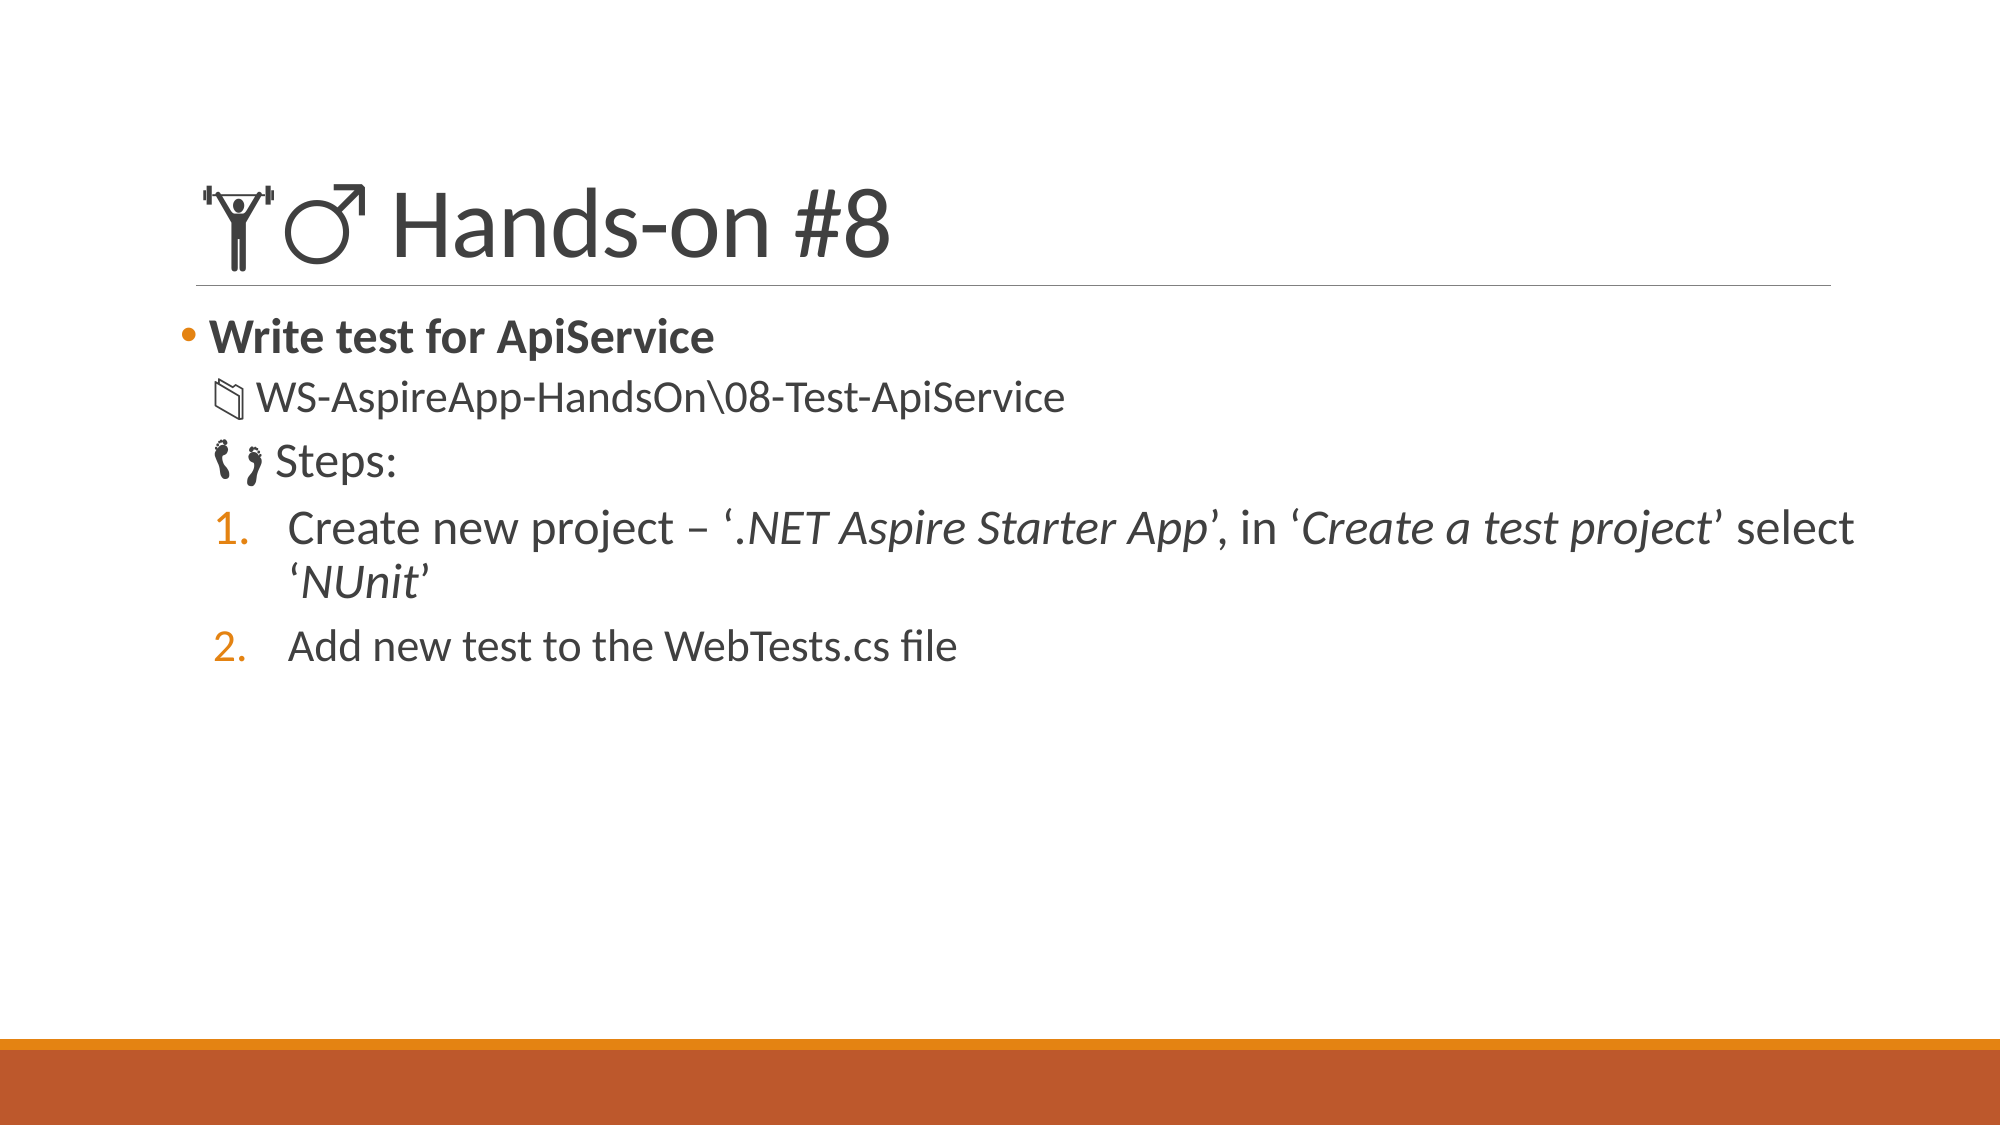

# 🏋️‍♂️ Hands-on #8
 Write test for ApiService
📁 WS-AspireApp-HandsOn\08-Test-ApiService
👣 Steps:
Create new project – ‘.NET Aspire Starter App’, in ‘Create a test project’ select ‘NUnit’
Add new test to the WebTests.cs file